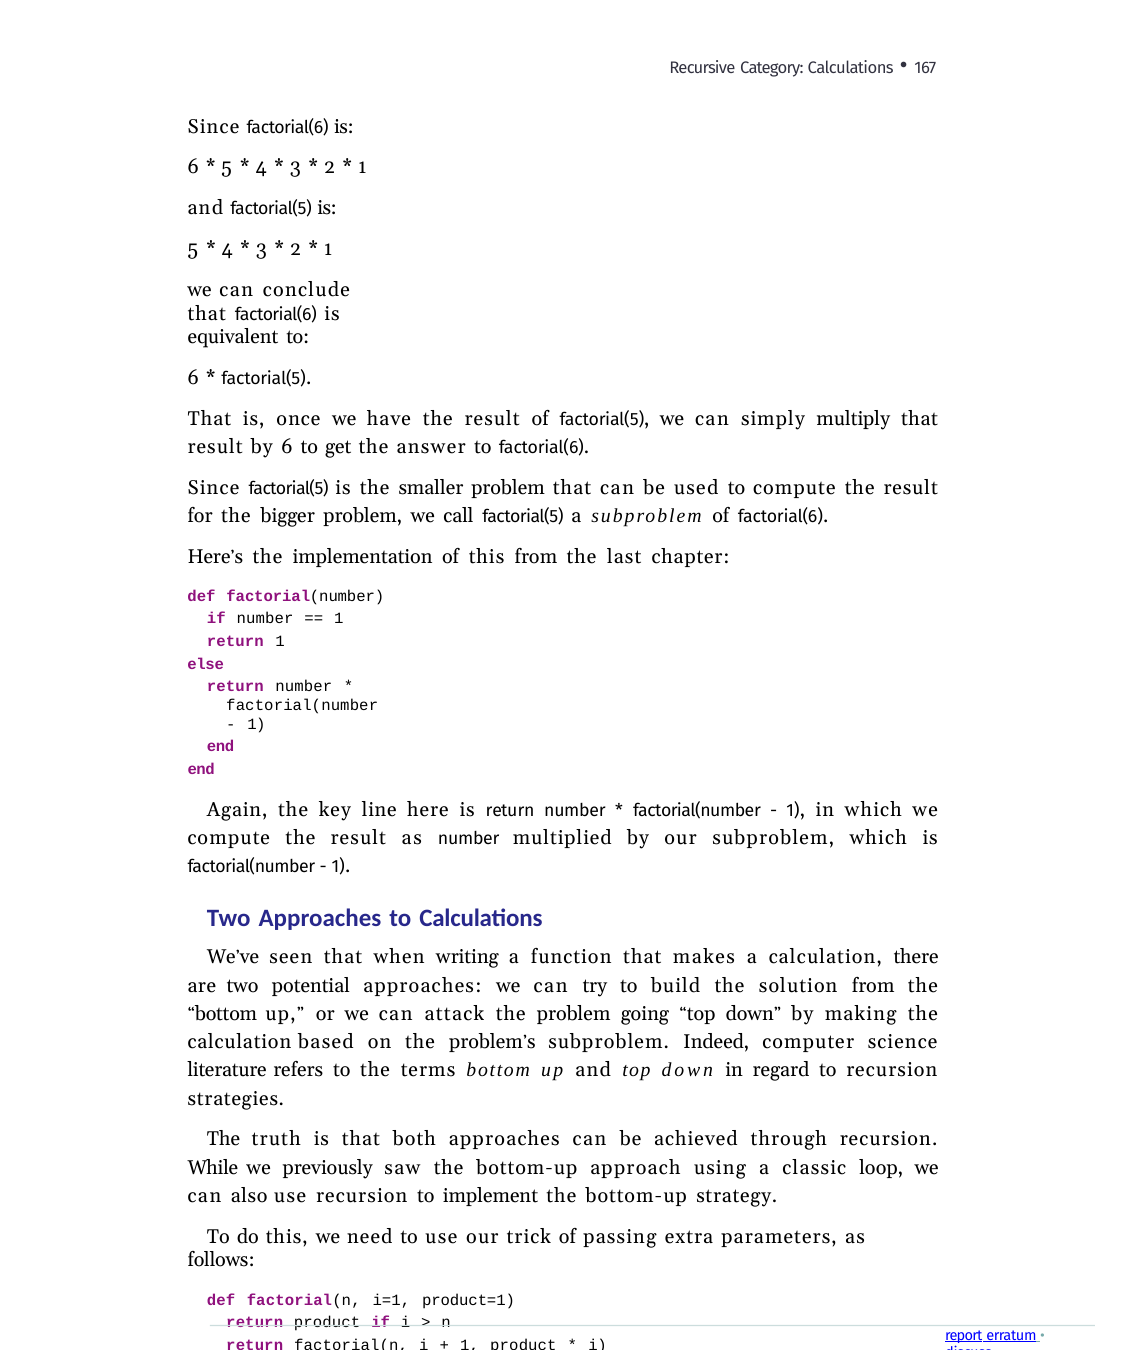

Recursive Category: Calculations • 167

Since factorial(6) is:
6 * 5 * 4 * 3 * 2 * 1 and factorial(5) is:
5 * 4 * 3 * 2 * 1
we can conclude that factorial(6) is equivalent to:
6 * factorial(5).
That is, once we have the result of factorial(5), we can simply multiply that result by 6 to get the answer to factorial(6).
Since factorial(5) is the smaller problem that can be used to compute the result for the bigger problem, we call factorial(5) a subproblem of factorial(6).
Here’s the implementation of this from the last chapter:
def factorial(number) if number == 1
return 1
else
return number * factorial(number - 1)
end end
Again, the key line here is return number * factorial(number - 1), in which we compute the result as number multiplied by our subproblem, which is factorial(number - 1).

Two Approaches to Calculations
We’ve seen that when writing a function that makes a calculation, there are two potential approaches: we can try to build the solution from the “bottom up,” or we can attack the problem going “top down” by making the calculation based on the problem’s subproblem. Indeed, computer science literature refers to the terms bottom up and top down in regard to recursion strategies.
The truth is that both approaches can be achieved through recursion. While we previously saw the bottom-up approach using a classic loop, we can also use recursion to implement the bottom-up strategy.
To do this, we need to use our trick of passing extra parameters, as follows:
def factorial(n, i=1, product=1)
return product if i > n
return factorial(n, i + 1, product * i)
end
report erratum • discuss